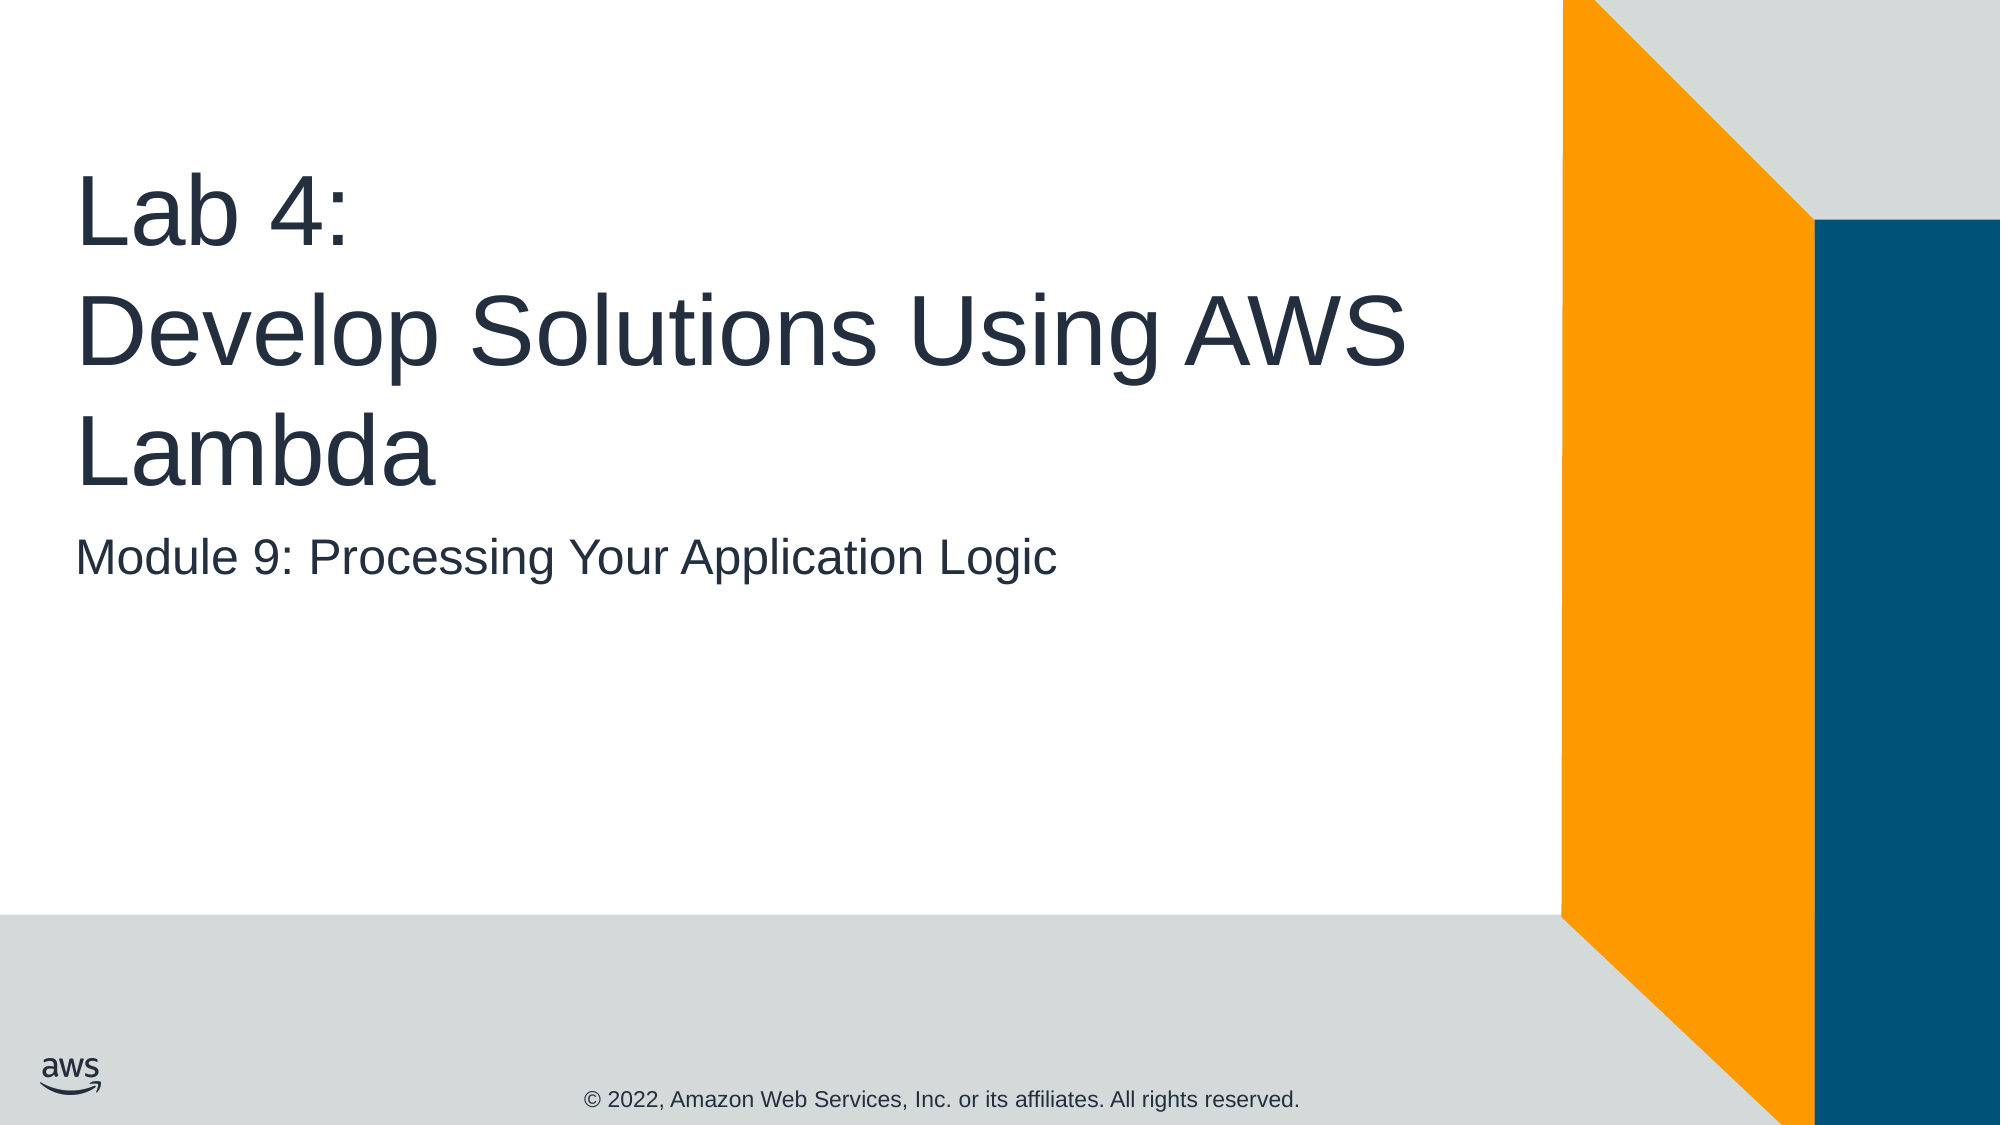

# Lab 4: Develop Solutions Using AWS Lambda
Module 9: Processing Your Application Logic